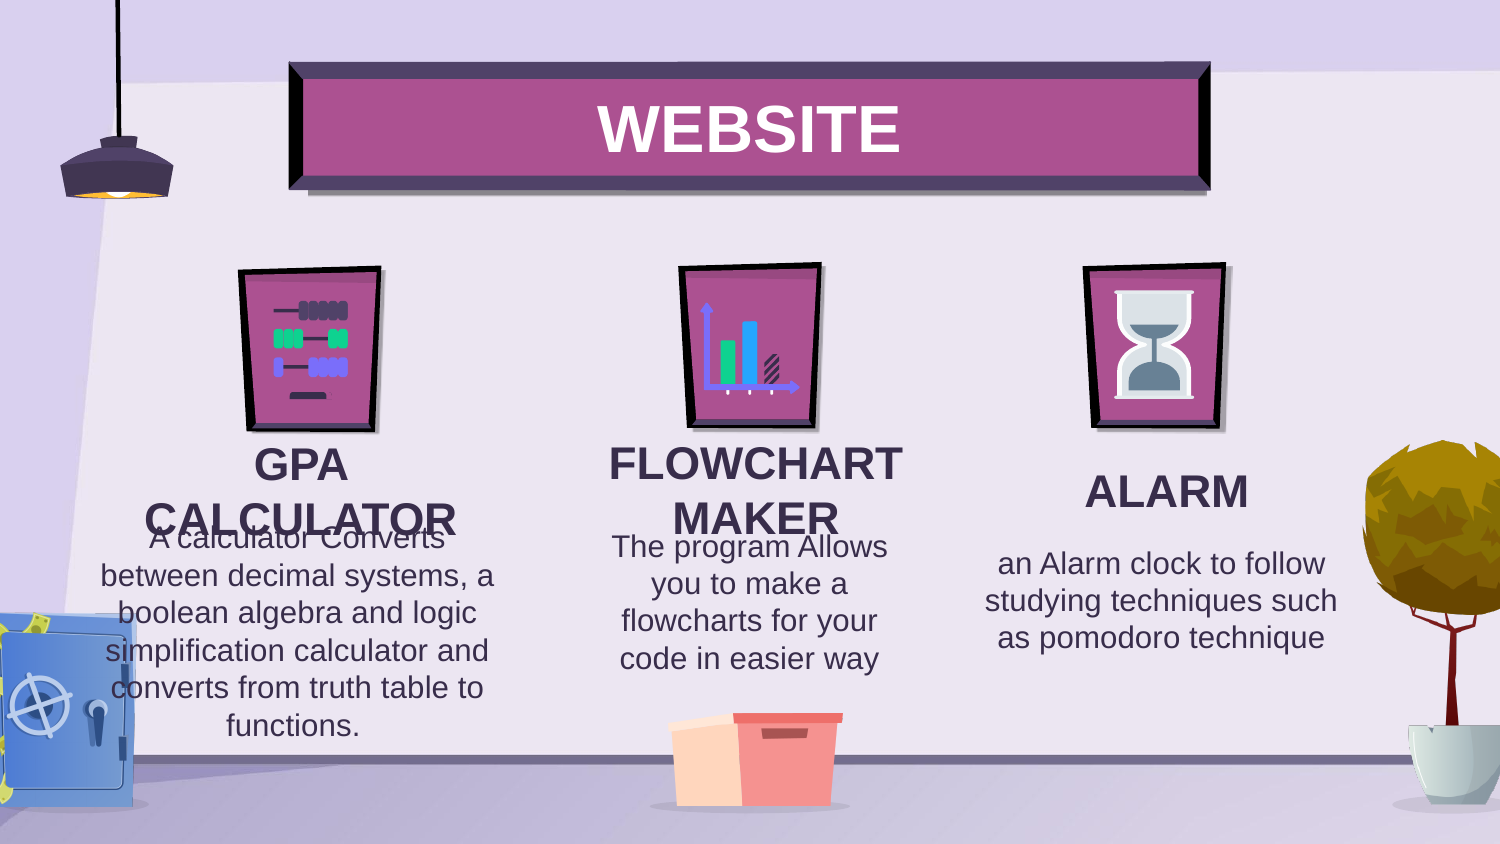

WEBSITE

FLOWCHART MAKER
ALARM
GPA CALCULATOR
an Alarm clock to follow studying techniques such as pomodoro technique
The program Allows you to make a flowcharts for your code in easier way
A calculator Converts between decimal systems, a boolean algebra and logic simplification calculator and converts from truth table to functions.